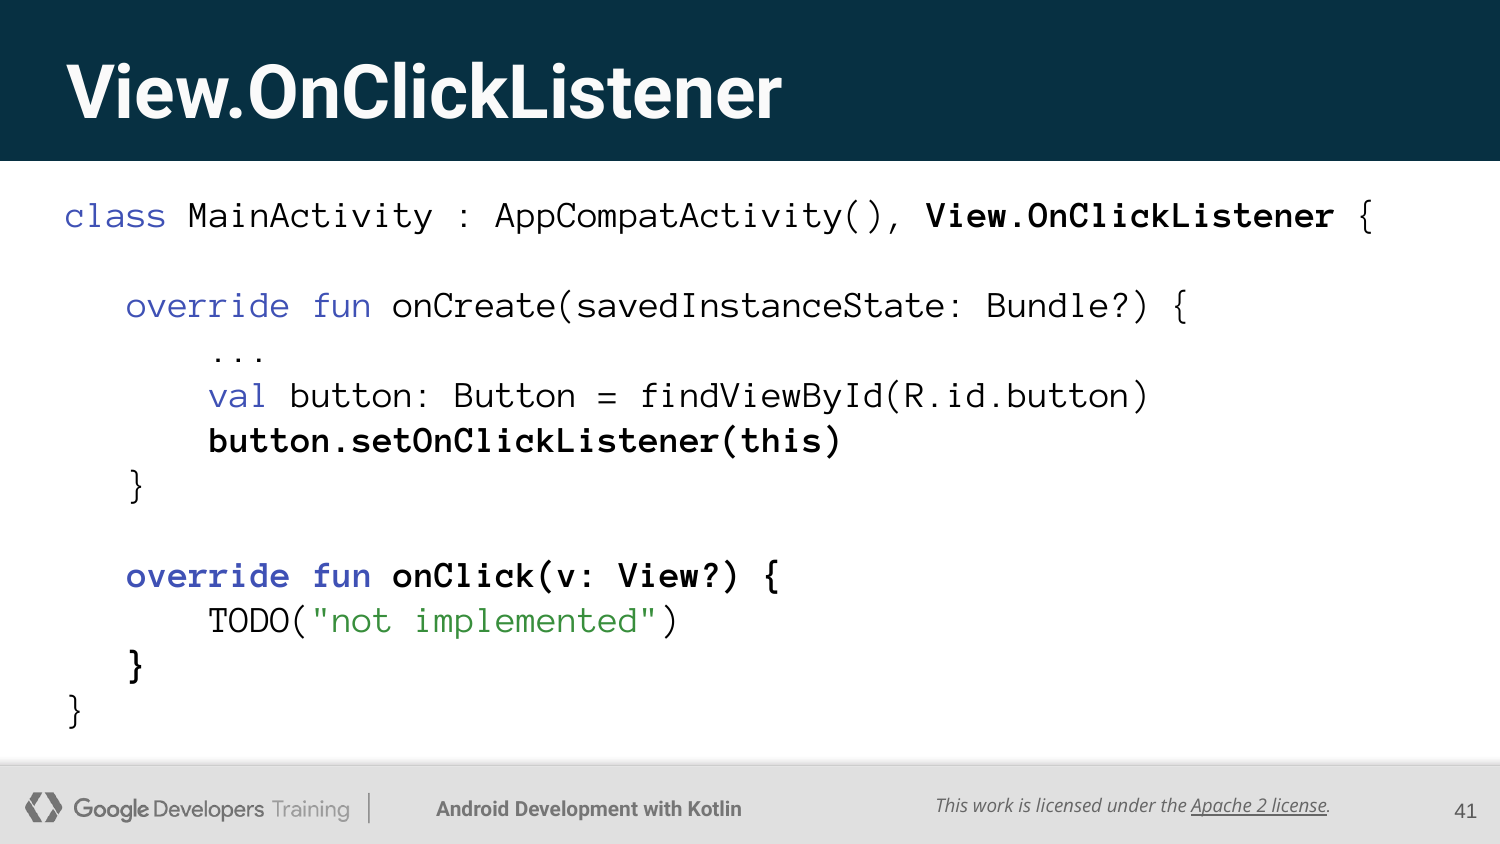

# View.OnClickListener
class MainActivity : AppCompatActivity(), View.OnClickListener {

   override fun onCreate(savedInstanceState: Bundle?) {
       ...
       val button: Button = findViewById(R.id.button)
       button.setOnClickListener(this)
   }

   override fun onClick(v: View?) {
       TODO("not implemented")
   }
}
41